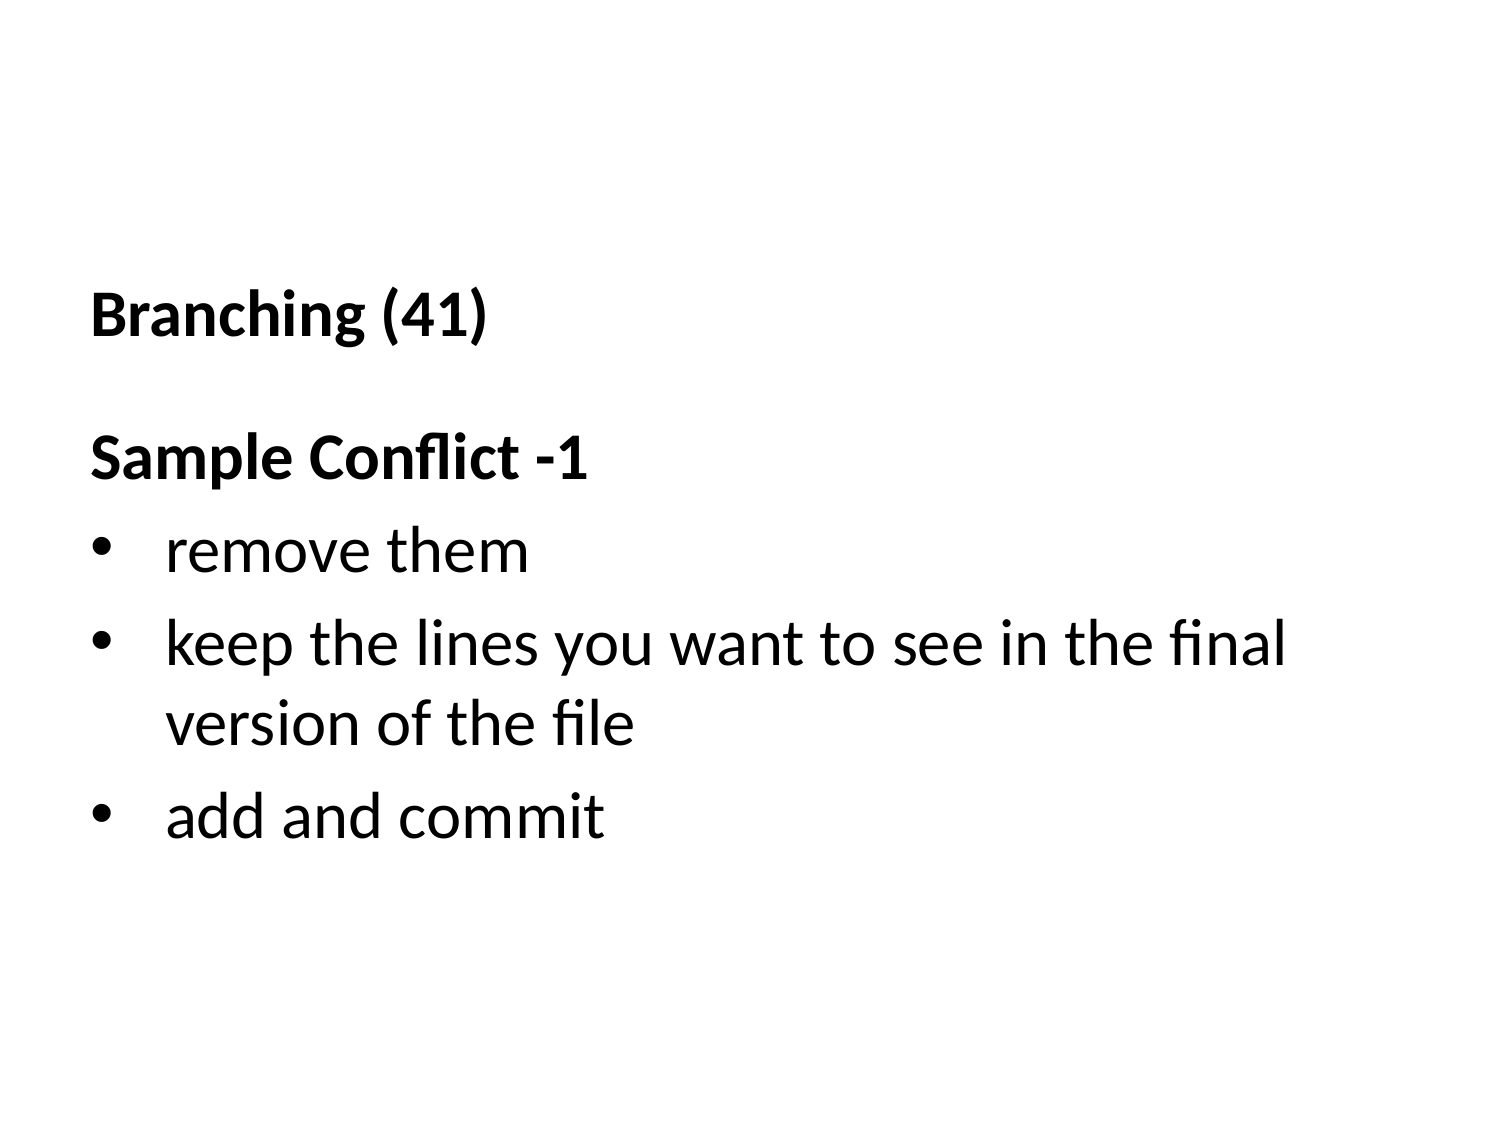

Branching (41)
Sample Conflict -1
remove them
keep the lines you want to see in the final version of the file
add and commit